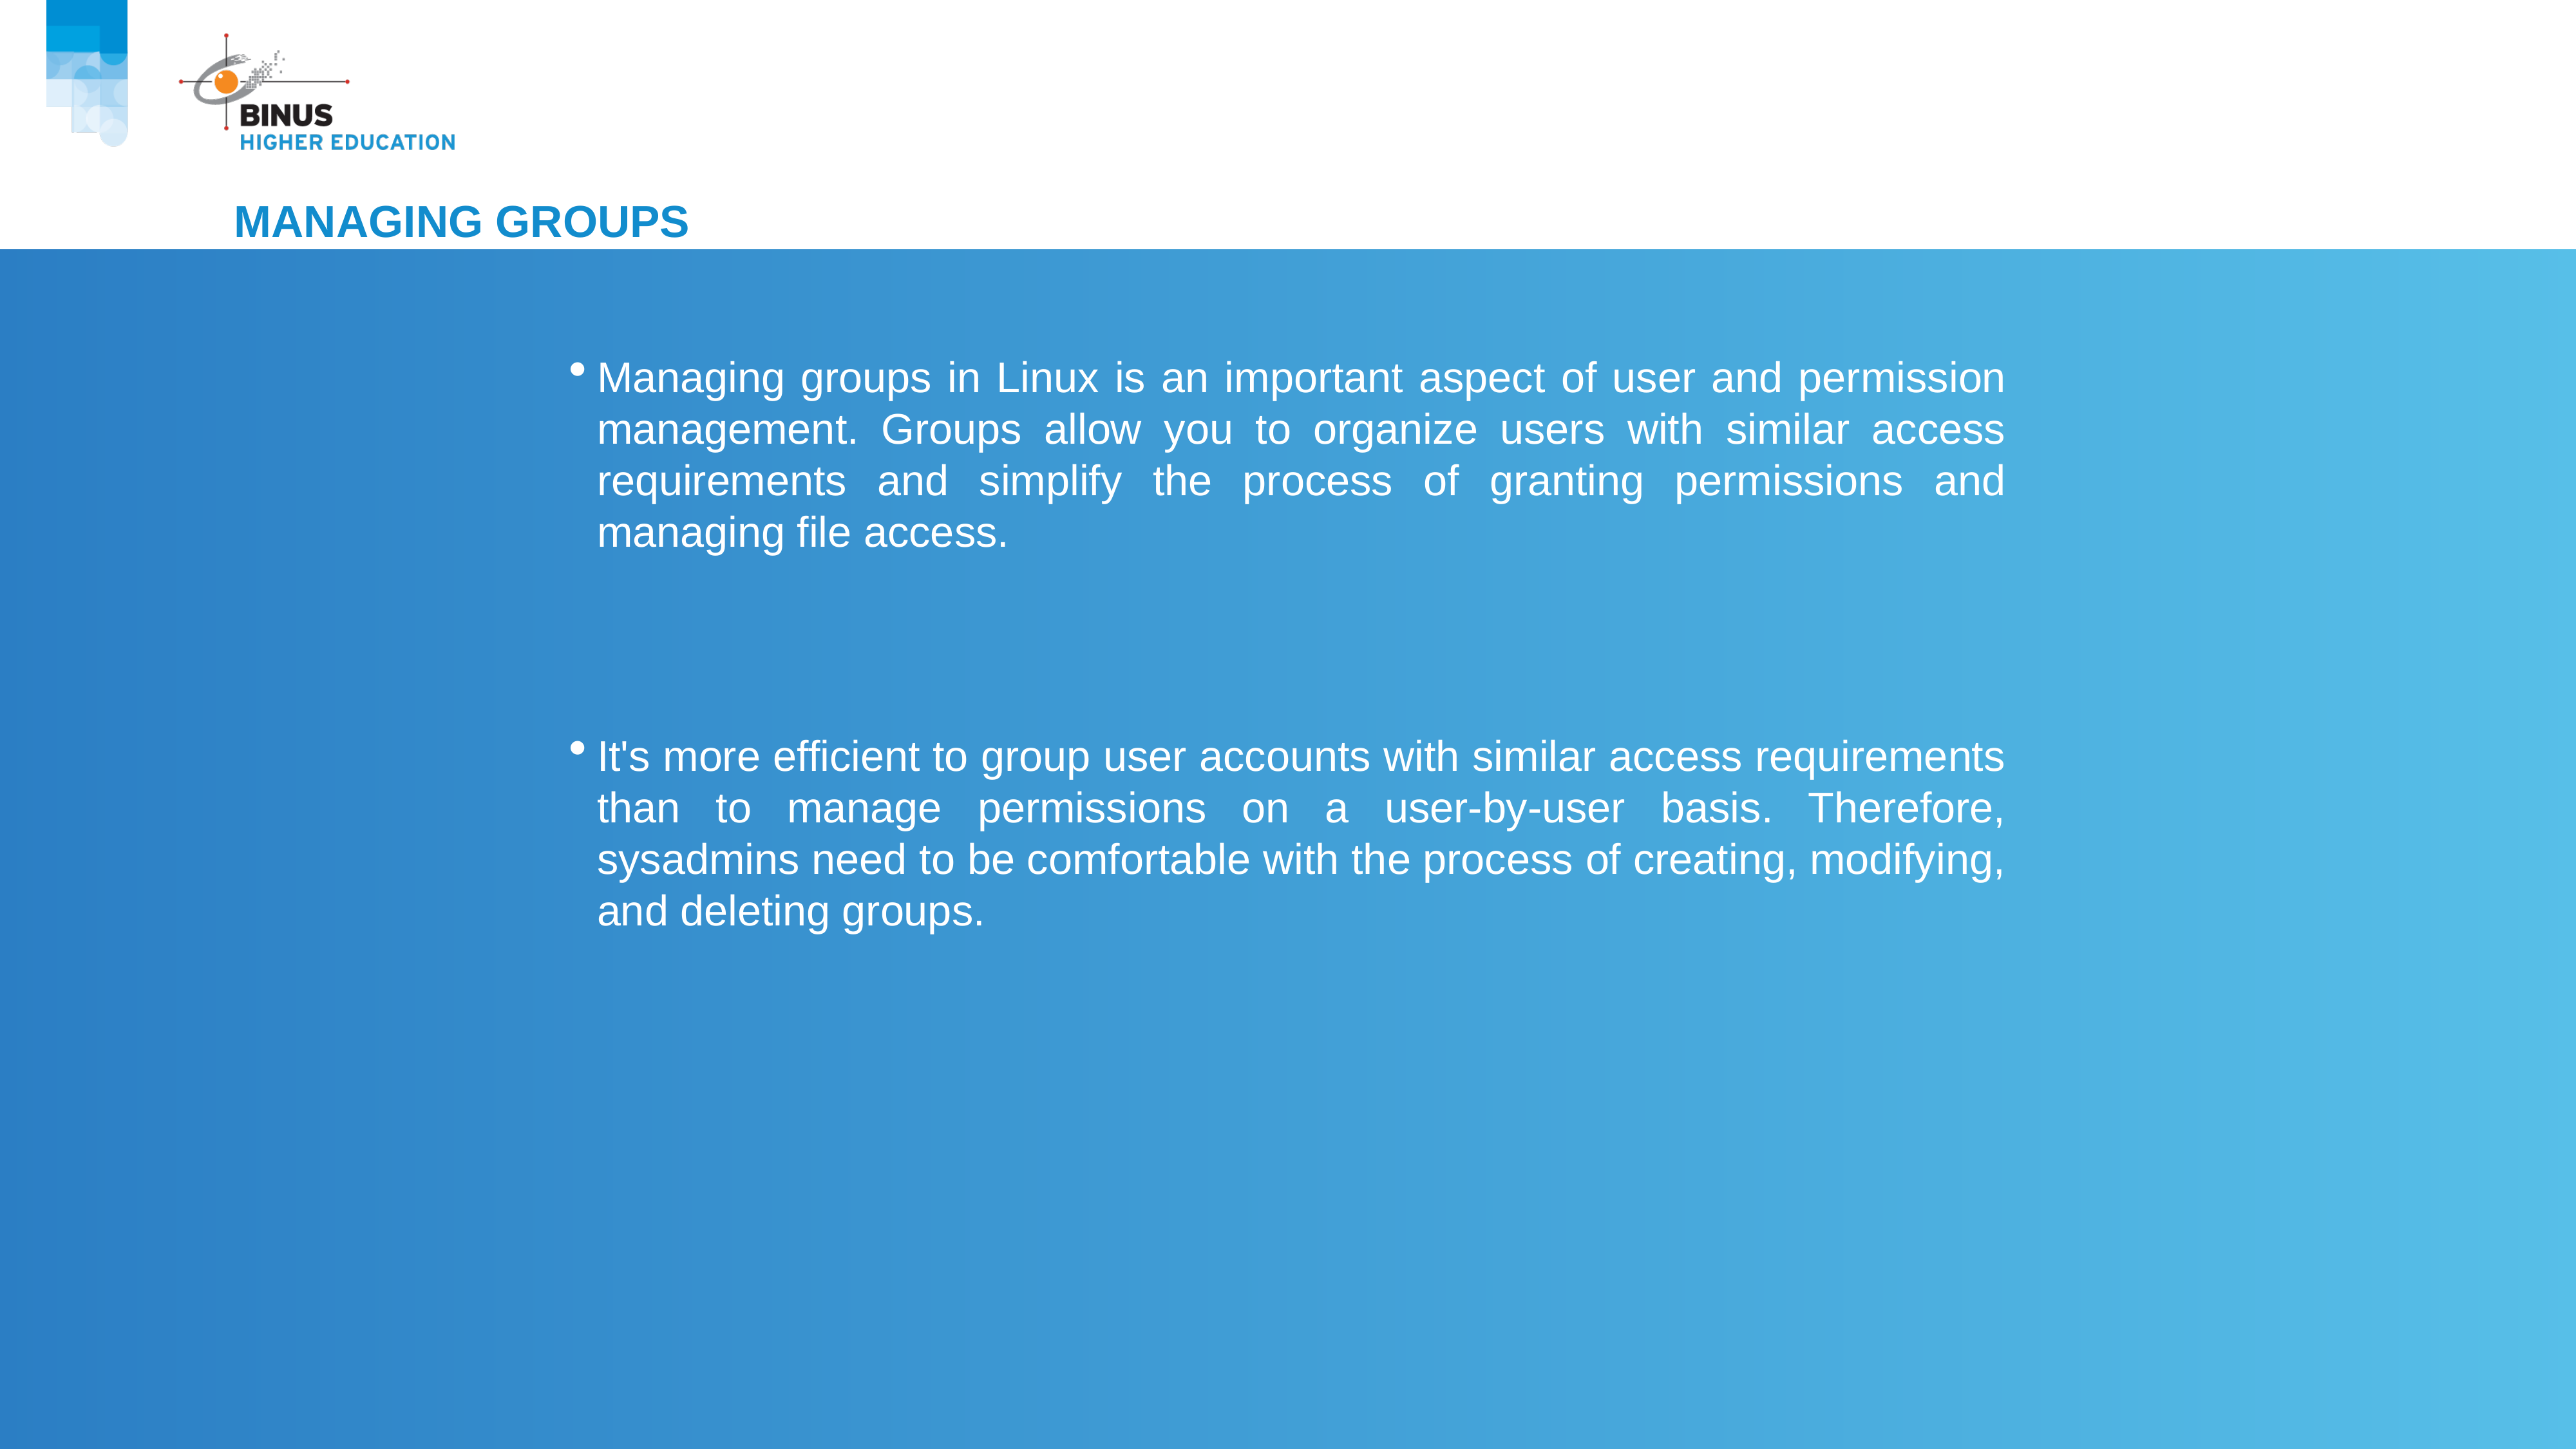

# Managing Groups

Managing groups in Linux is an important aspect of user and permission management. Groups allow you to organize users with similar access requirements and simplify the process of granting permissions and managing file access.

It's more efficient to group user accounts with similar access requirements than to manage permissions on a user-by-user basis. Therefore, sysadmins need to be comfortable with the process of creating, modifying, and deleting groups.